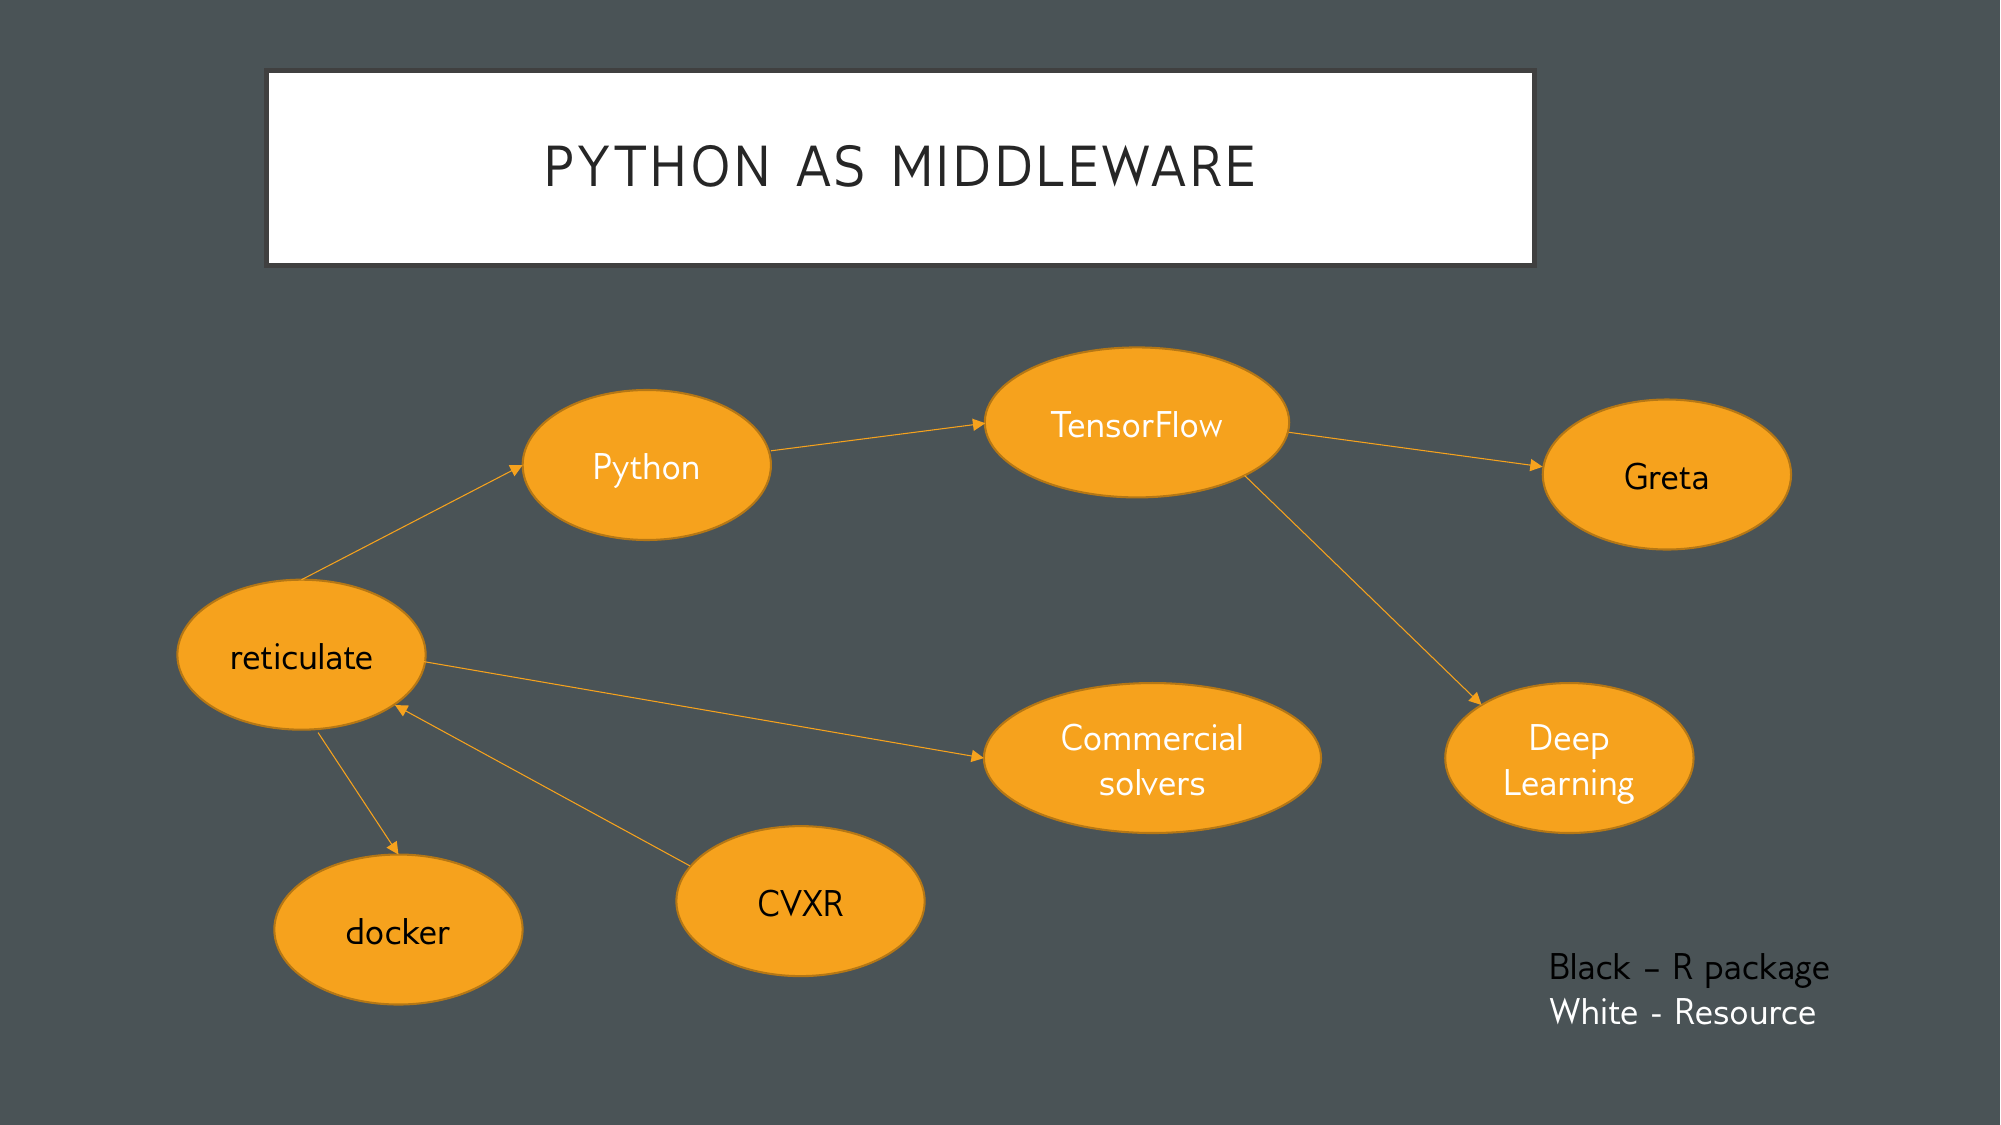

# Python as Middleware
TensorFlow
Python
Greta
reticulate
Commercial solvers
Deep Learning
CVXR
docker
Black – R package
White - Resource